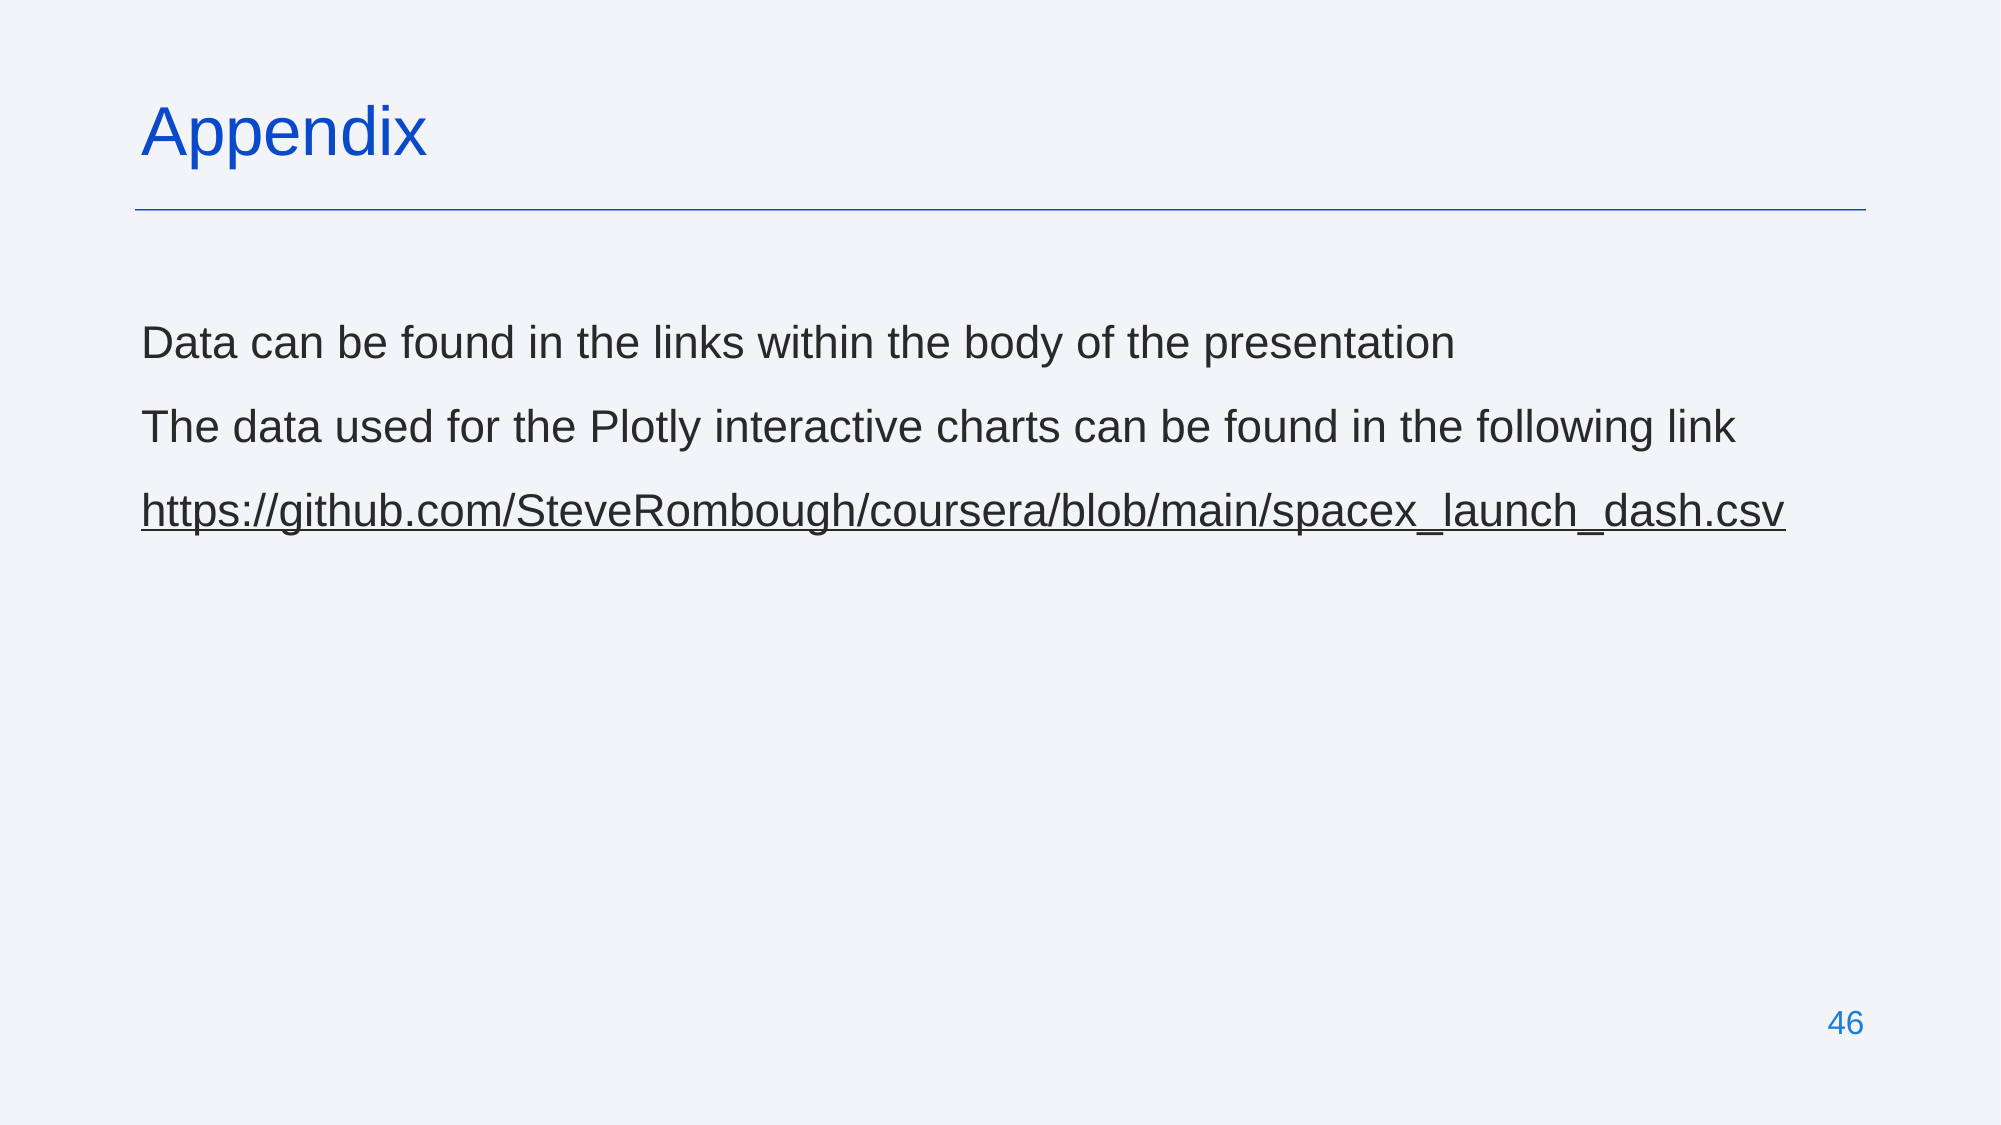

Appendix
Data can be found in the links within the body of the presentation
The data used for the Plotly interactive charts can be found in the following link
https://github.com/SteveRombough/coursera/blob/main/spacex_launch_dash.csv
46